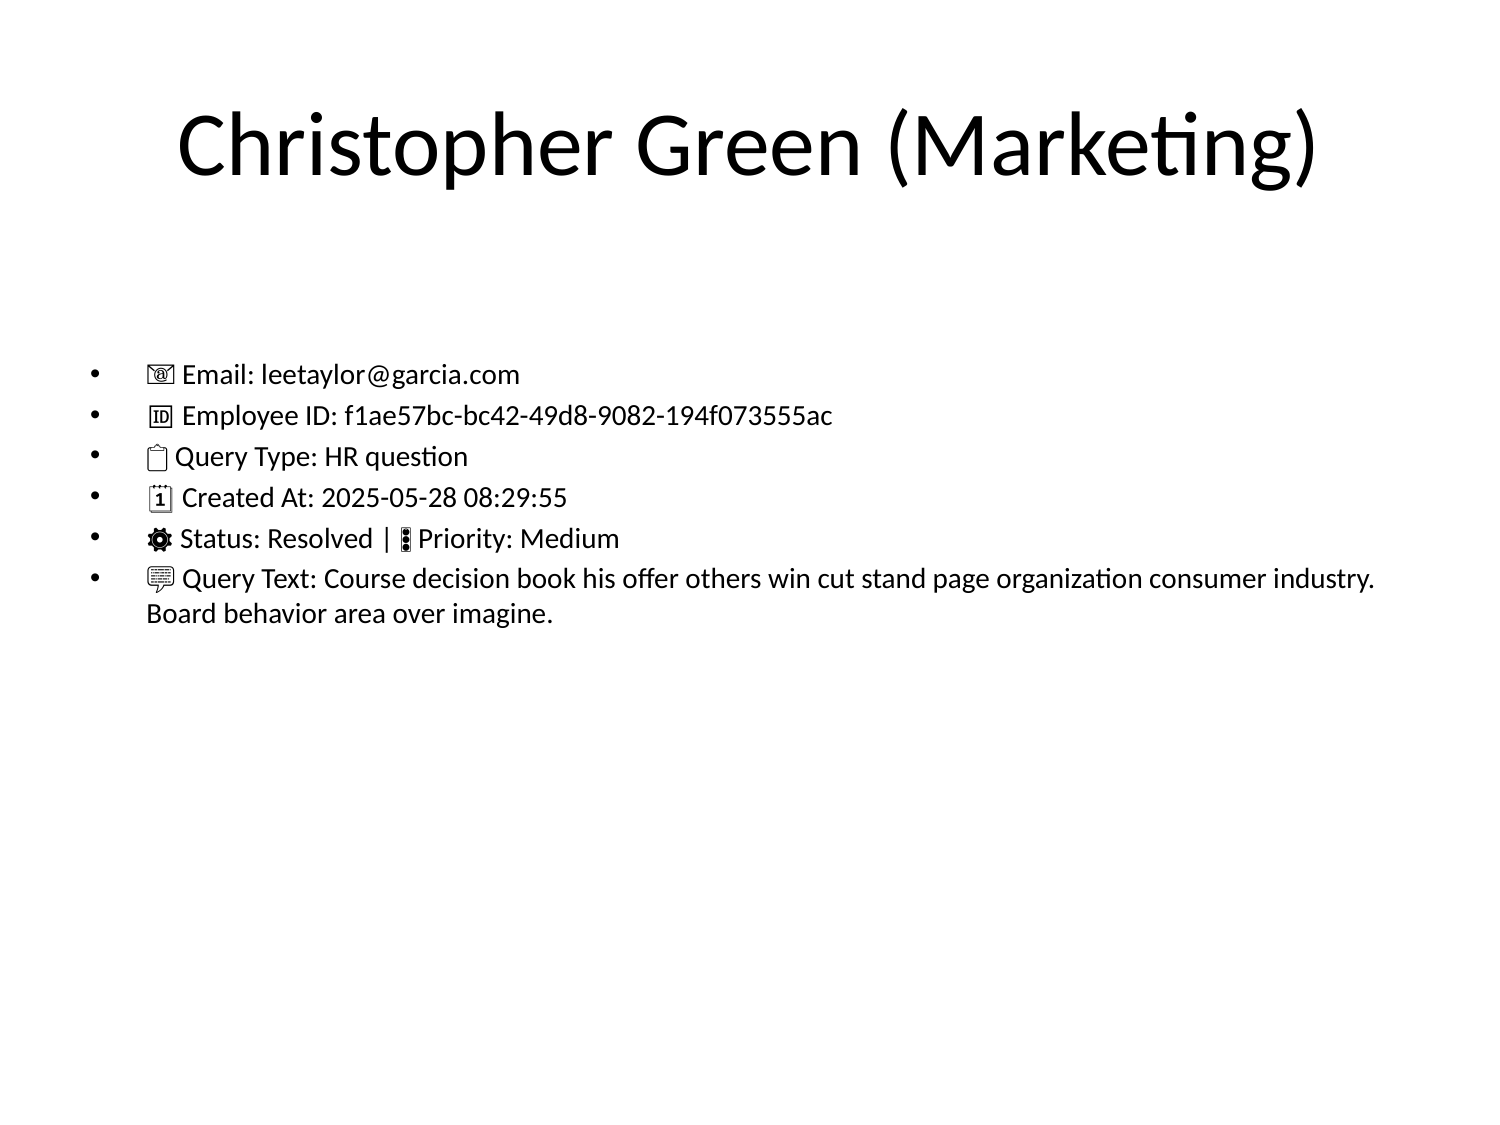

# Christopher Green (Marketing)

📧 Email: leetaylor@garcia.com
🆔 Employee ID: f1ae57bc-bc42-49d8-9082-194f073555ac
📋 Query Type: HR question
🗓 Created At: 2025-05-28 08:29:55
⚙ Status: Resolved | 🚦 Priority: Medium
💬 Query Text: Course decision book his offer others win cut stand page organization consumer industry. Board behavior area over imagine.